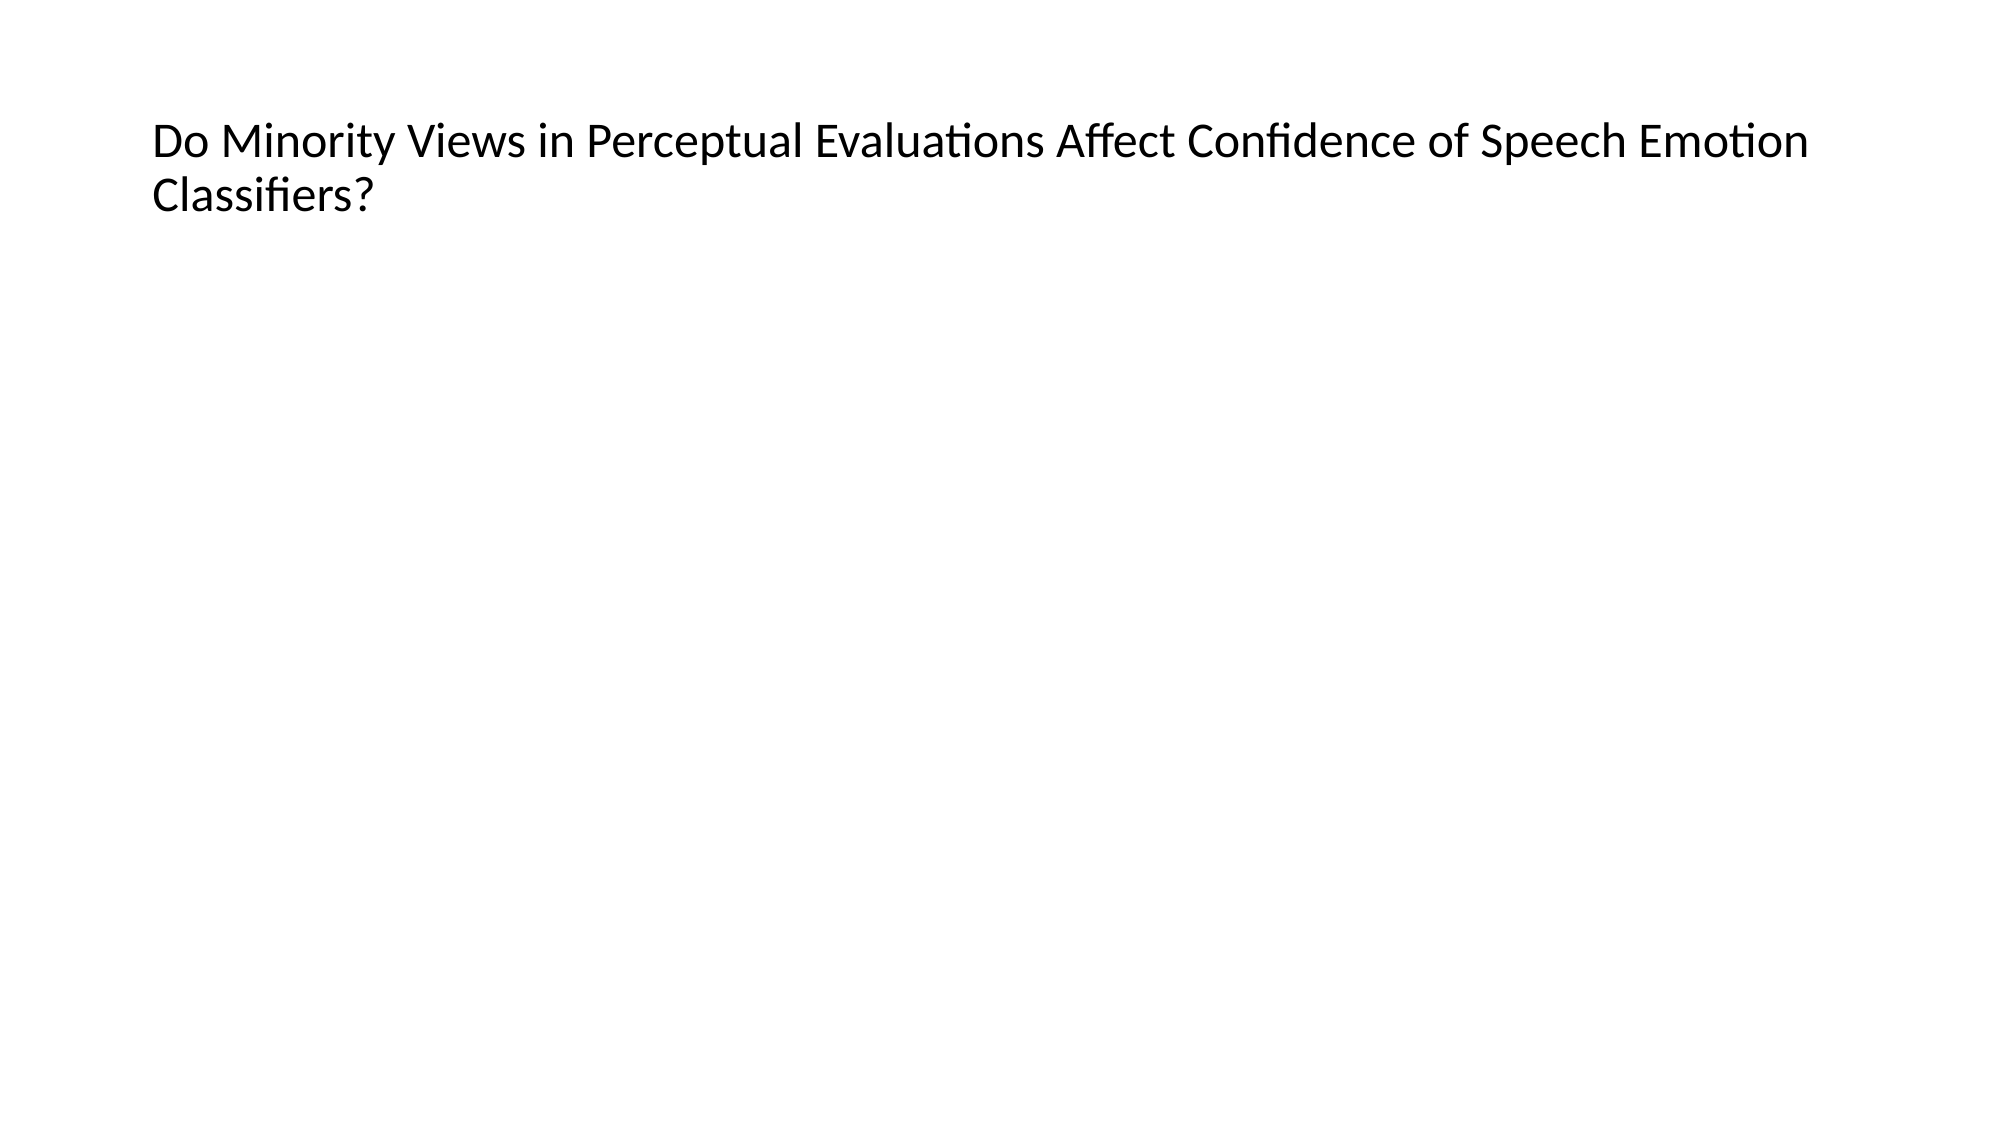

# Do Minority Views in Perceptual Evaluations Affect Confidence of Speech Emotion Classifiers?